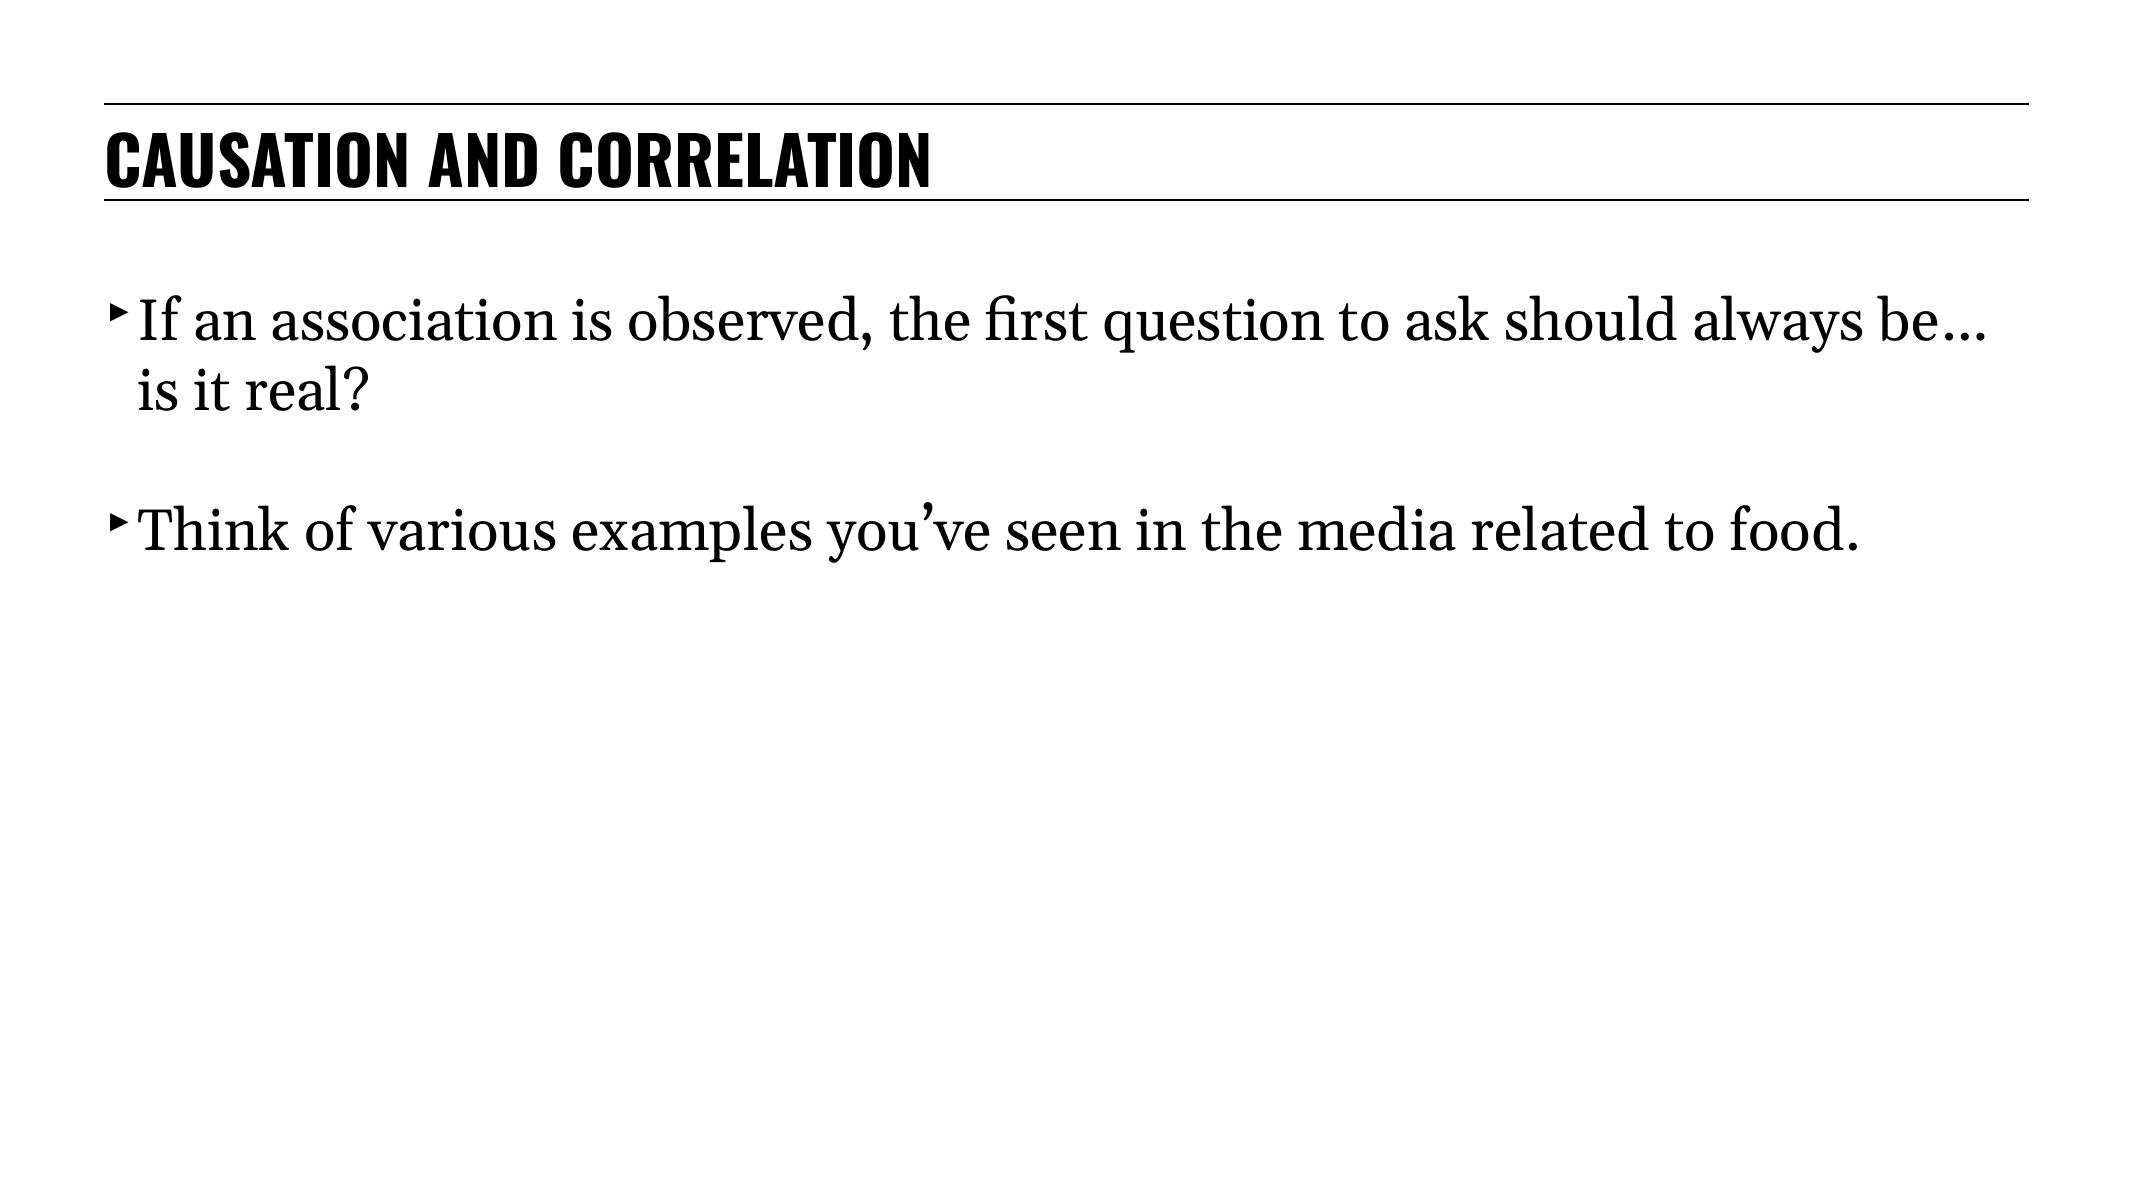

CAUSATION AND CORRELATION

If an association is observed, the first question to ask should always be… is it real?

Think of various examples you’ve seen in the media related to food.